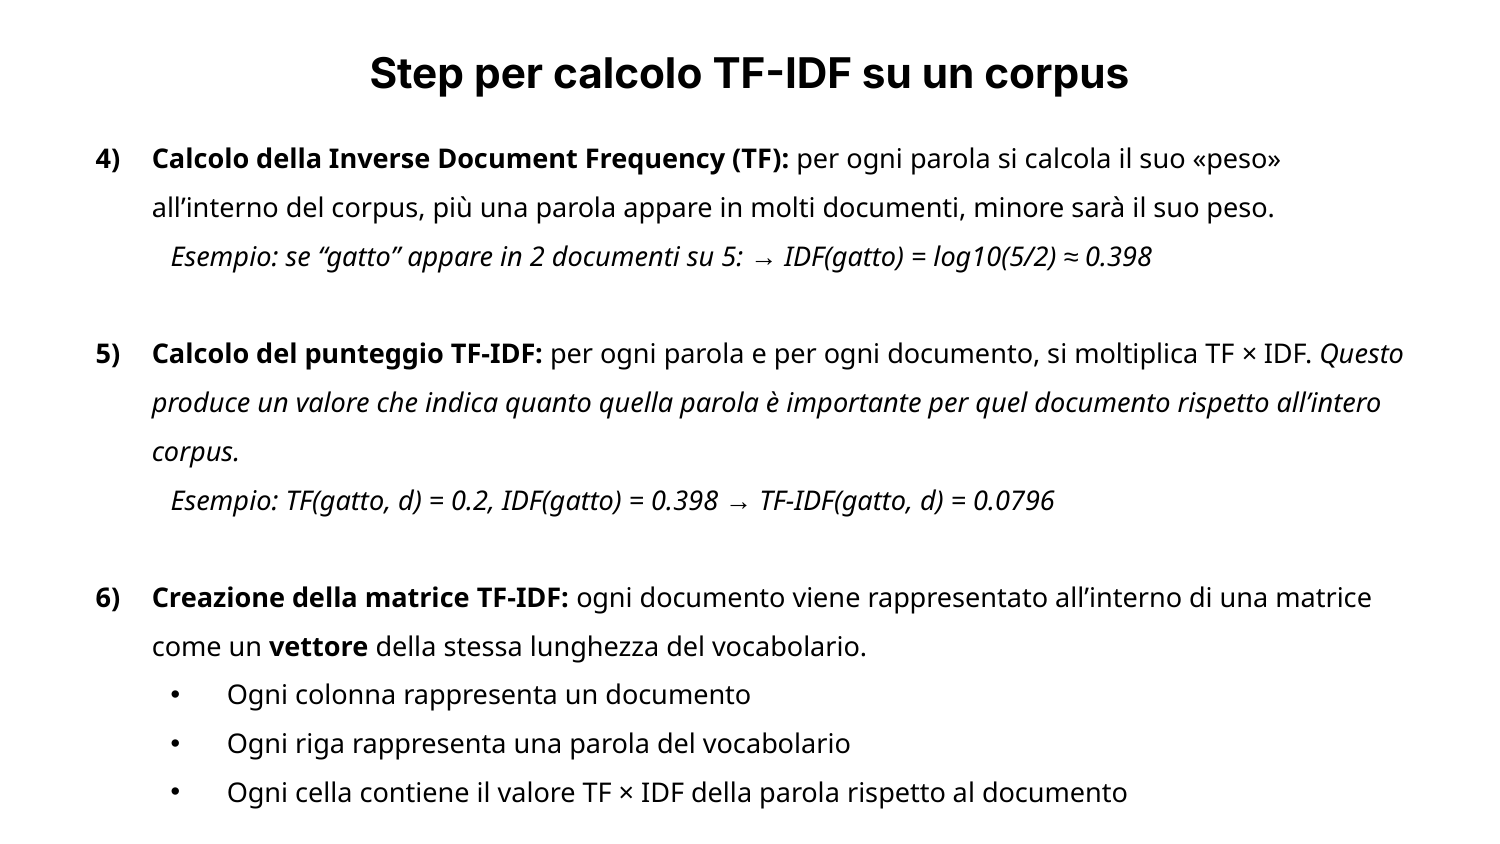

Step per calcolo TF-IDF su un corpus
Calcolo della Inverse Document Frequency (TF): per ogni parola si calcola il suo «peso» all’interno del corpus, più una parola appare in molti documenti, minore sarà il suo peso.
Esempio: se “gatto” appare in 2 documenti su 5: → IDF(gatto) = log10(5/2) ≈ 0.398

Calcolo del punteggio TF-IDF: per ogni parola e per ogni documento, si moltiplica TF × IDF. Questo produce un valore che indica quanto quella parola è importante per quel documento rispetto all’intero corpus.
Esempio: TF(gatto, d) = 0.2, IDF(gatto) = 0.398 → TF-IDF(gatto, d) = 0.0796

Creazione della matrice TF-IDF: ogni documento viene rappresentato all’interno di una matrice come un vettore della stessa lunghezza del vocabolario.
Ogni colonna rappresenta un documento
Ogni riga rappresenta una parola del vocabolario
Ogni cella contiene il valore TF × IDF della parola rispetto al documento